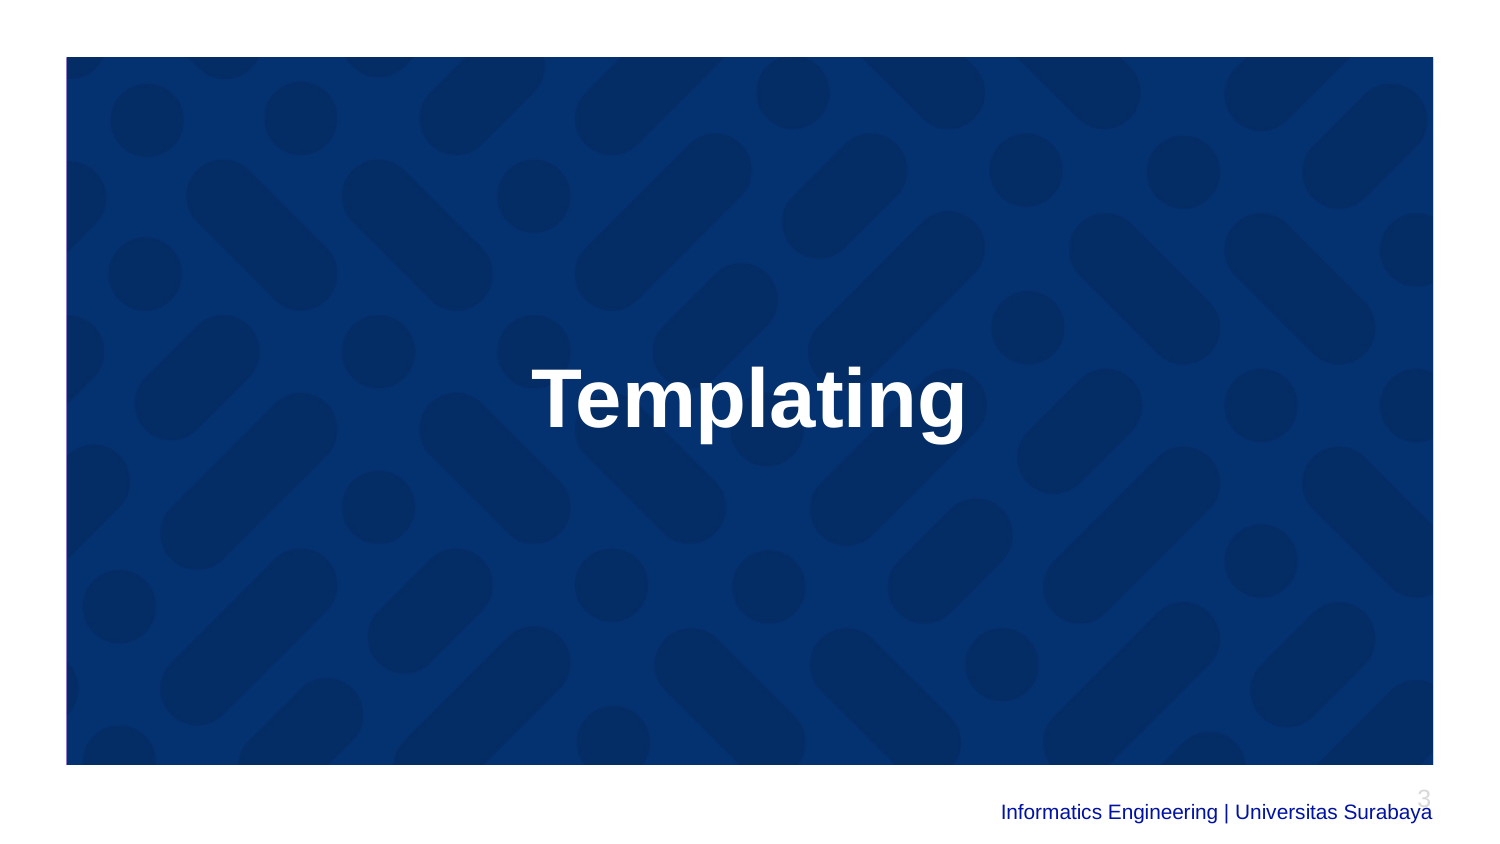

# Templating
3
Informatics Engineering | Universitas Surabaya